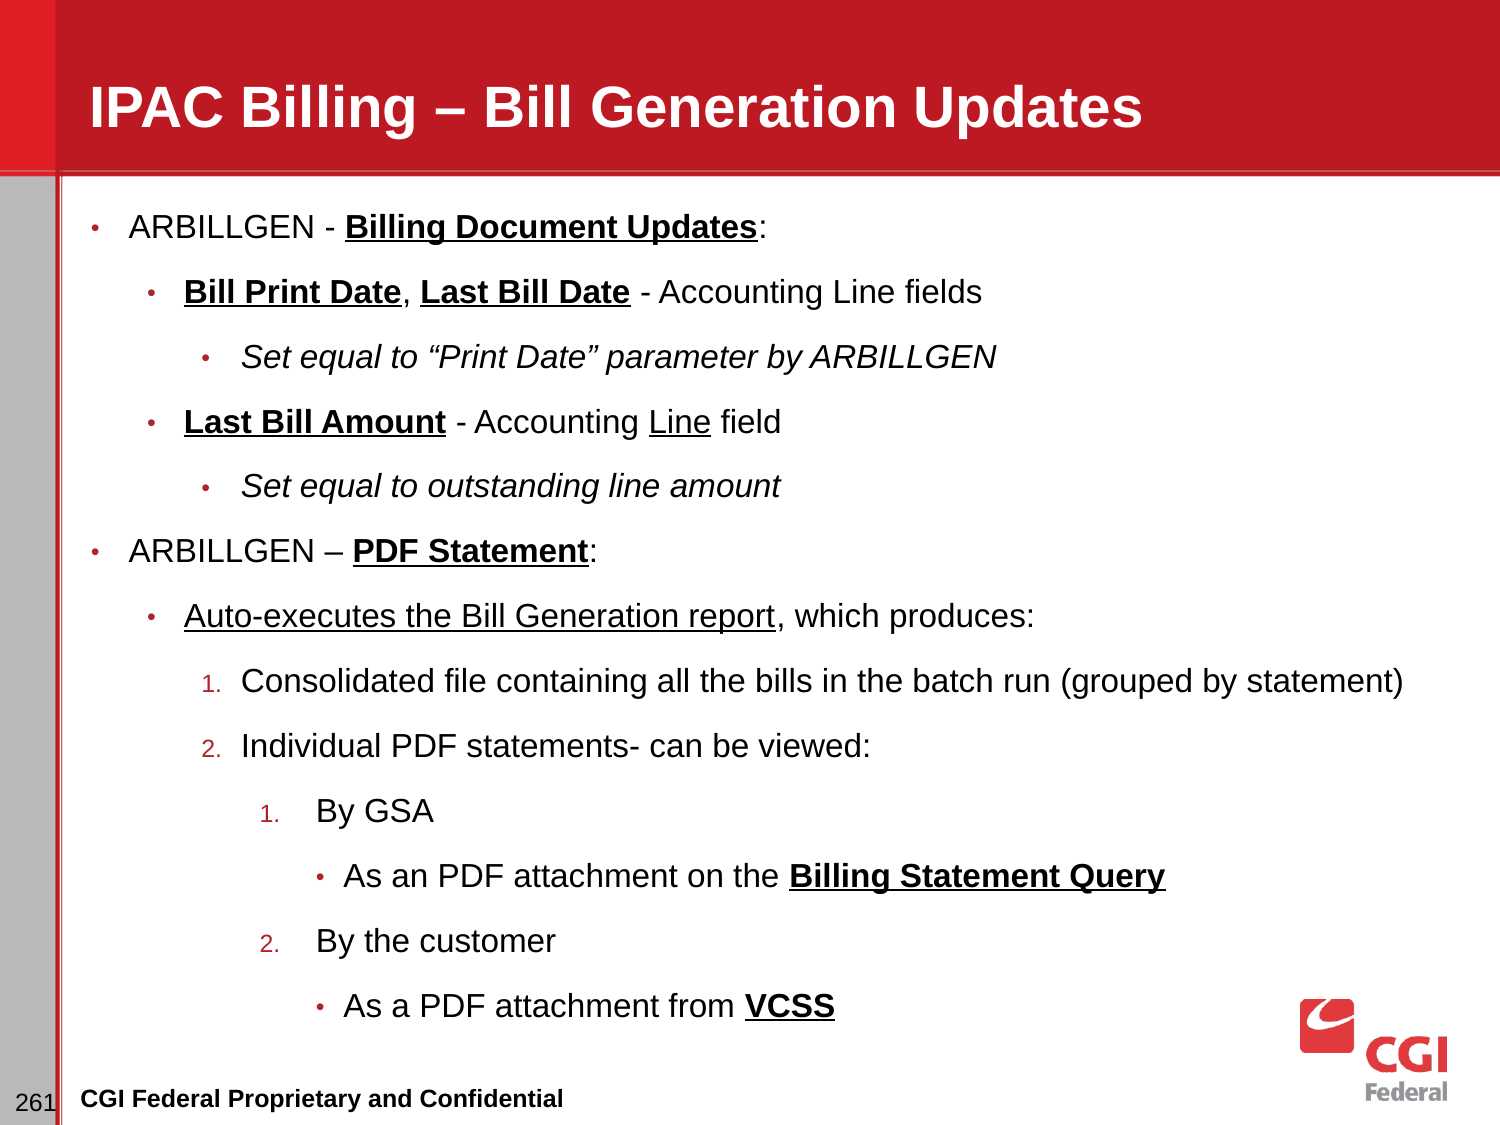

# IPAC Billing – Bill Generation Updates
ARBILLGEN - Billing Document Updates:
Bill Print Date, Last Bill Date - Accounting Line fields
Set equal to “Print Date” parameter by ARBILLGEN
Last Bill Amount - Accounting Line field
Set equal to outstanding line amount
ARBILLGEN – PDF Statement:
Auto-executes the Bill Generation report, which produces:
Consolidated file containing all the bills in the batch run (grouped by statement)
Individual PDF statements- can be viewed:
By GSA
As an PDF attachment on the Billing Statement Query
By the customer
As a PDF attachment from VCSS

CGI Federal Proprietary and Confidential
261